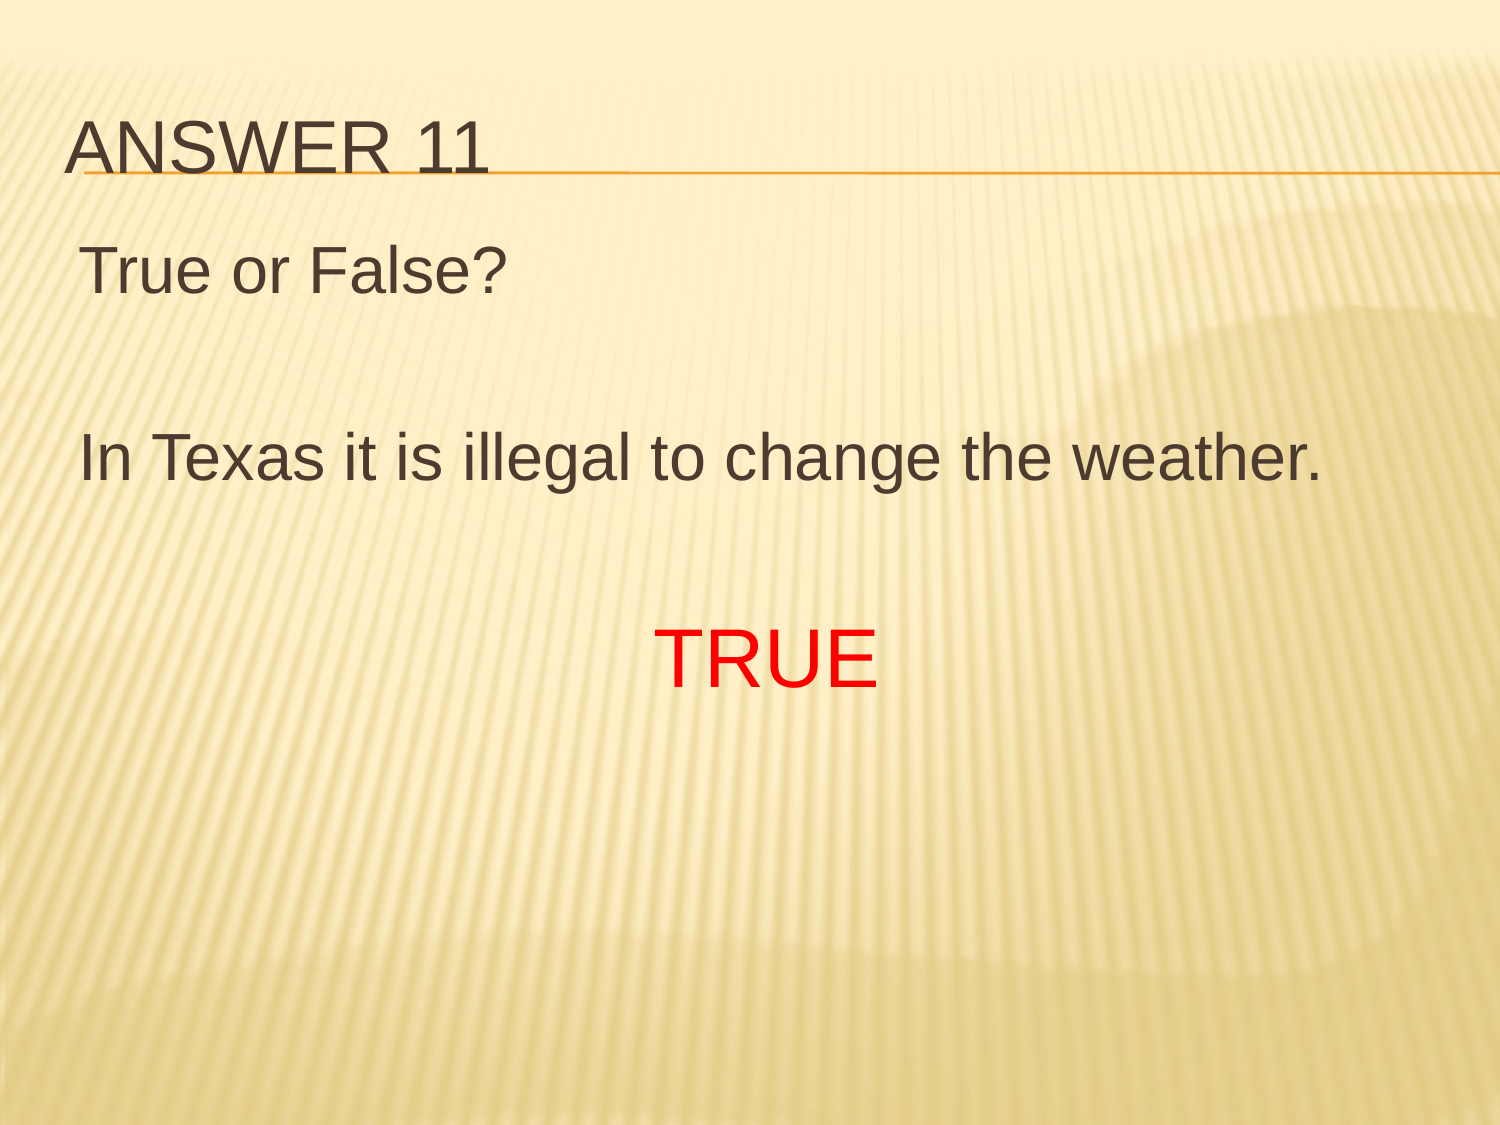

# Answer 11
True or False?

In Texas it is illegal to change the weather.

TRUE